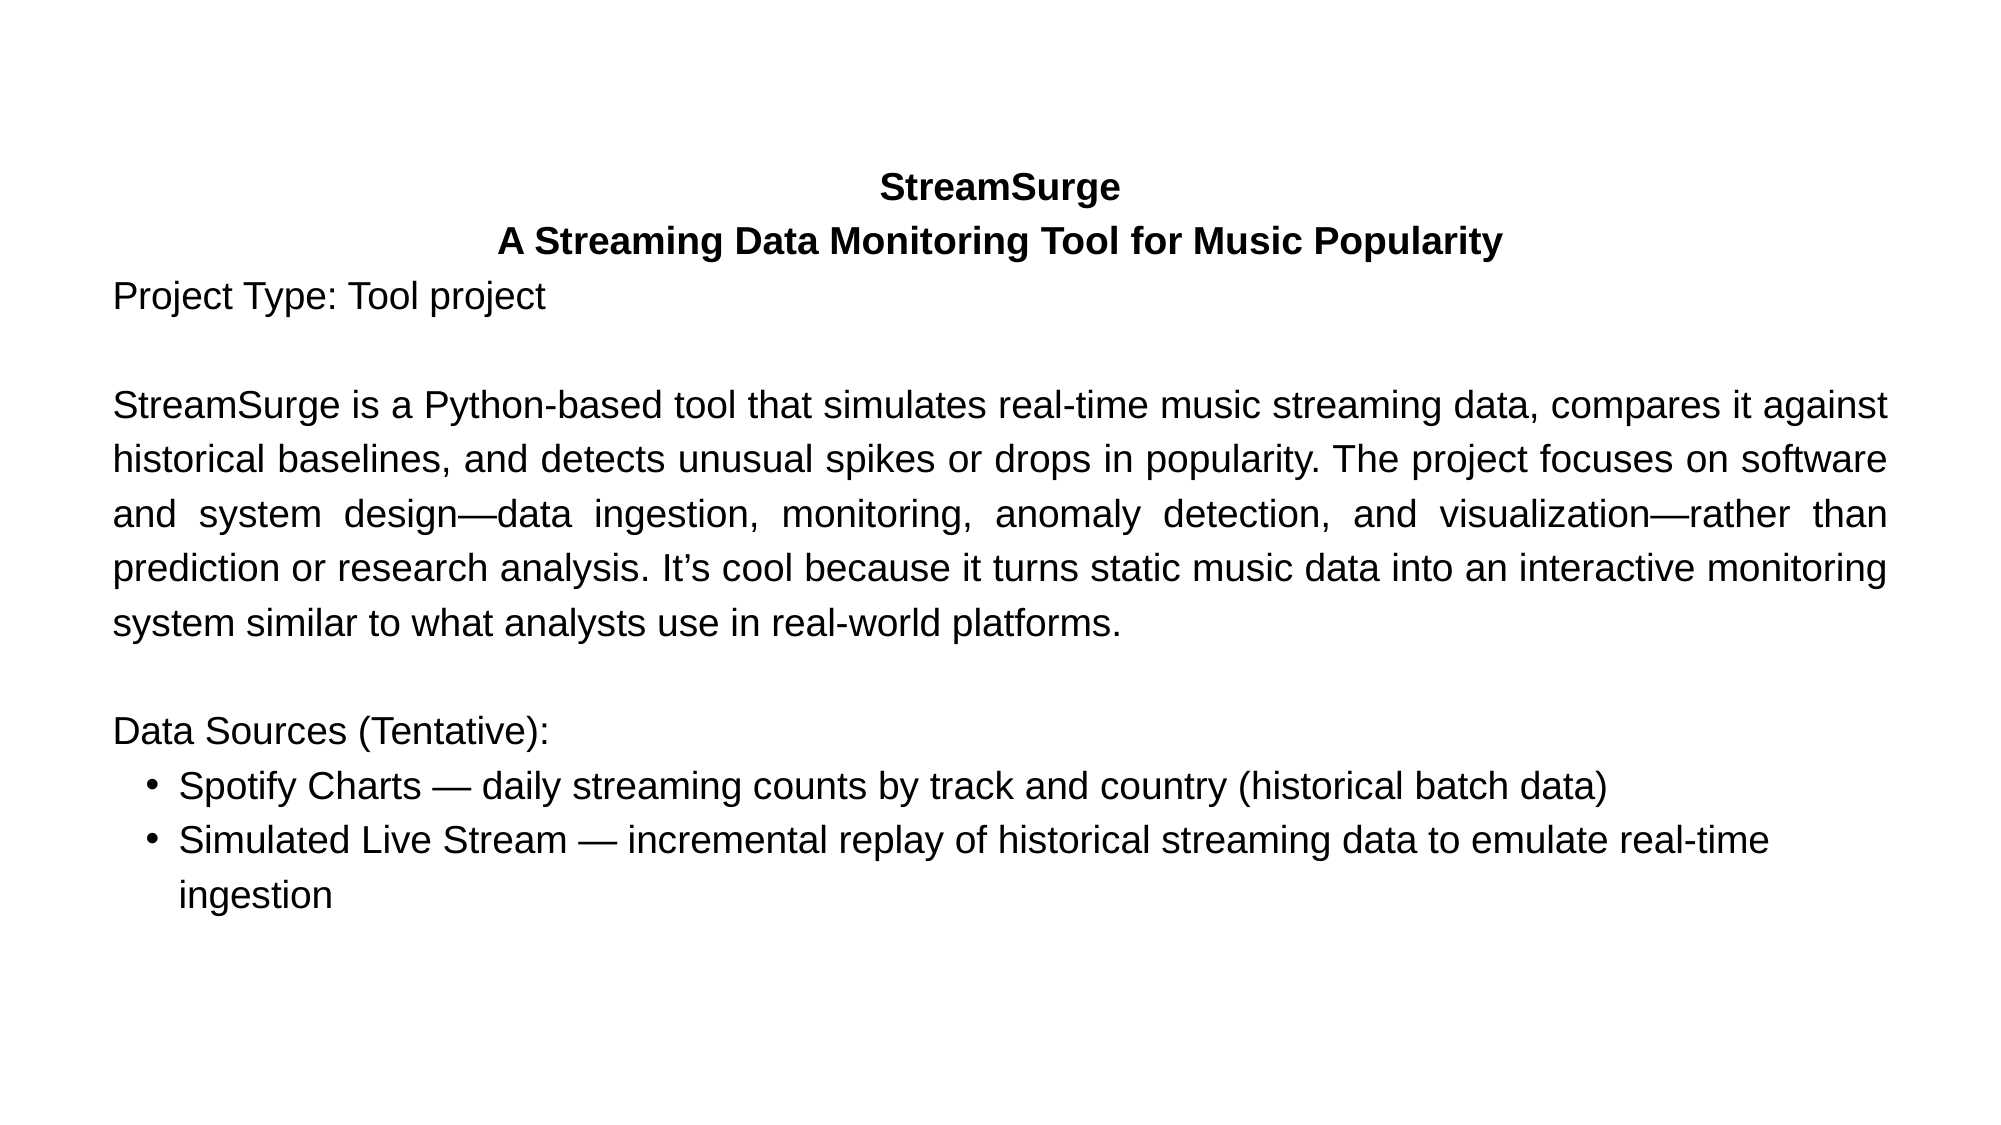

StreamSurge
A Streaming Data Monitoring Tool for Music Popularity
Project Type: Tool project

StreamSurge is a Python-based tool that simulates real-time music streaming data, compares it against historical baselines, and detects unusual spikes or drops in popularity. The project focuses on software and system design—data ingestion, monitoring, anomaly detection, and visualization—rather than prediction or research analysis. It’s cool because it turns static music data into an interactive monitoring system similar to what analysts use in real-world platforms.

Data Sources (Tentative):
Spotify Charts — daily streaming counts by track and country (historical batch data)
Simulated Live Stream — incremental replay of historical streaming data to emulate real-time ingestion